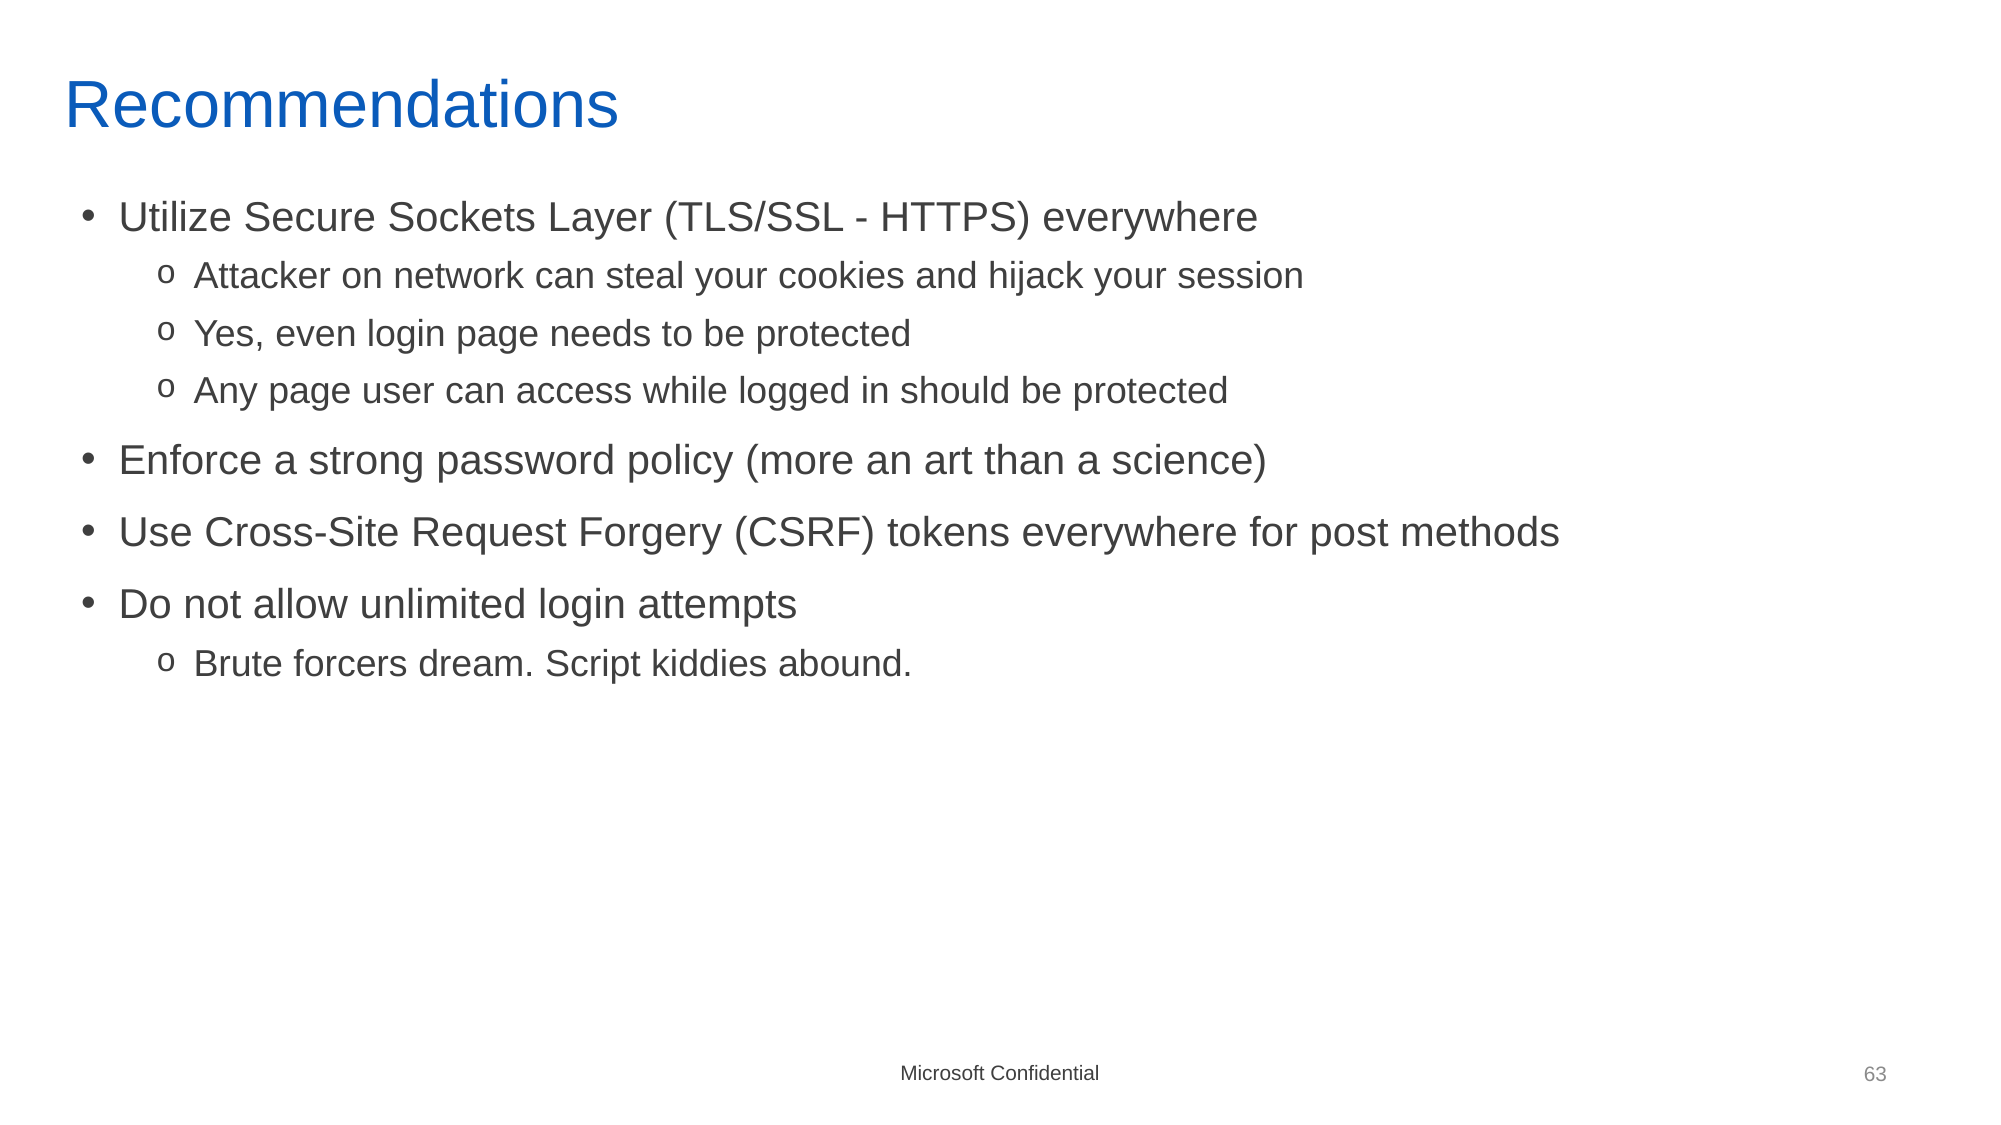

# Recommendations
Utilize Secure Sockets Layer (TLS/SSL - HTTPS) everywhere
Attacker on network can steal your cookies and hijack your session
Yes, even login page needs to be protected
Any page user can access while logged in should be protected
Enforce a strong password policy (more an art than a science)
Use Cross-Site Request Forgery (CSRF) tokens everywhere for post methods
Do not allow unlimited login attempts
Brute forcers dream. Script kiddies abound.
63